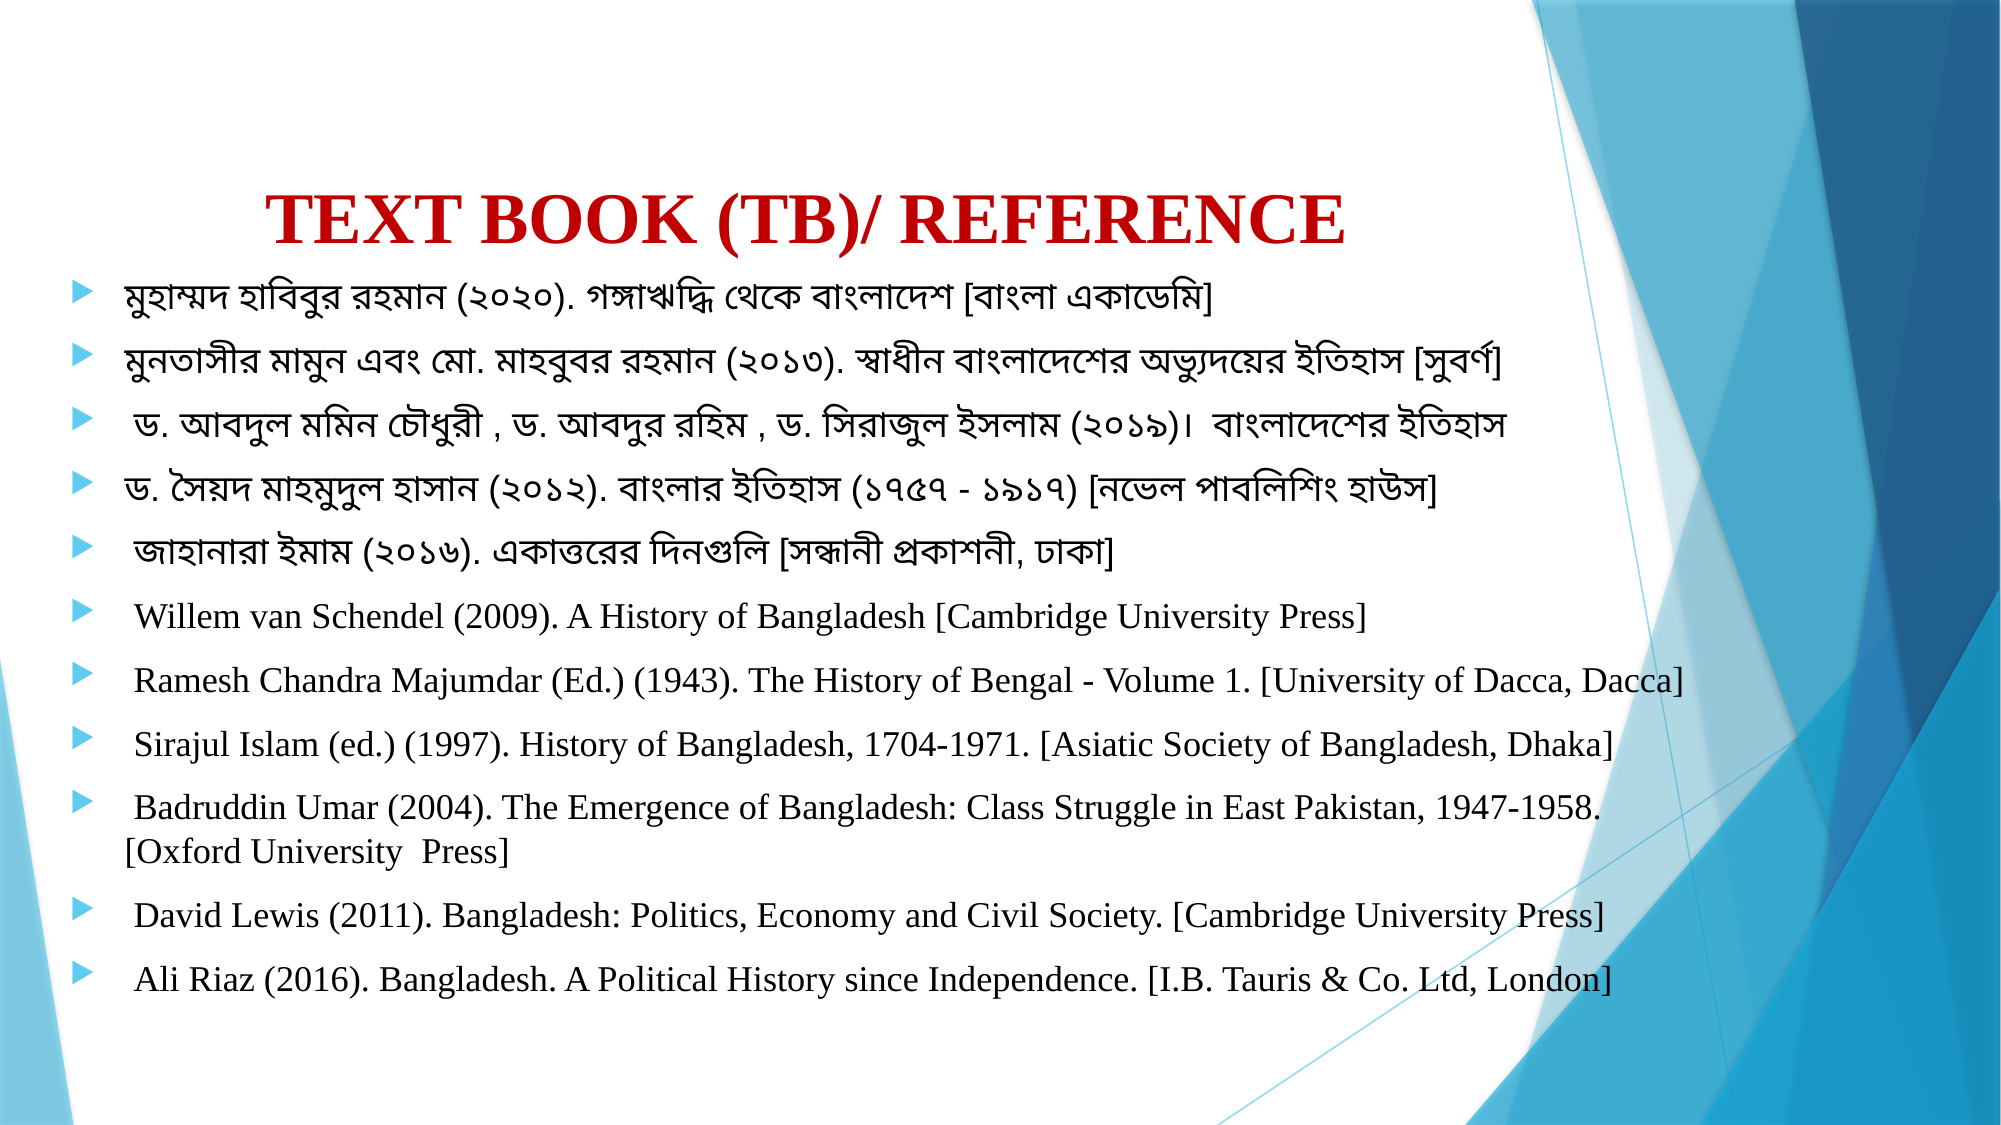

# TEXT BOOK (TB)/ REFERENCE
মুহাম্মদ হাবিবুর রহমান (২০২০). গঙ্গাঋদ্ধি থেকে বাংলাদেশ [বাংলা একাডেমি]
মুনতাসীর মামুন এবং মো. মাহবুবর রহমান (২০১৩). স্বাধীন বাংলাদেশের অভ্যুদয়ের ইতিহাস [সুবর্ণ]
 ড. আবদুল মমিন চৌধুরী , ড. আবদুর রহিম , ড. সিরাজুল ইসলাম (২০১৯)।  বাংলাদেশের ইতিহাস
ড. সৈয়দ মাহমুদুল হাসান (২০১২). বাংলার ইতিহাস (১৭৫৭ - ১৯১৭) [নভেল পাবলিশিং হাউস]
 জাহানারা ইমাম (২০১৬). একাত্তরের দিনগুলি [সন্ধানী প্রকাশনী, ঢাকা]
 Willem van Schendel (2009). A History of Bangladesh [Cambridge University Press]
 Ramesh Chandra Majumdar (Ed.) (1943). The History of Bengal - Volume 1. [University of Dacca, Dacca]
 Sirajul Islam (ed.) (1997). History of Bangladesh, 1704-1971. [Asiatic Society of Bangladesh, Dhaka]
 Badruddin Umar (2004). The Emergence of Bangladesh: Class Struggle in East Pakistan, 1947-1958. [Oxford University  Press]
 David Lewis (2011). Bangladesh: Politics, Economy and Civil Society. [Cambridge University Press]
 Ali Riaz (2016). Bangladesh. A Political History since Independence. [I.B. Tauris & Co. Ltd, London]